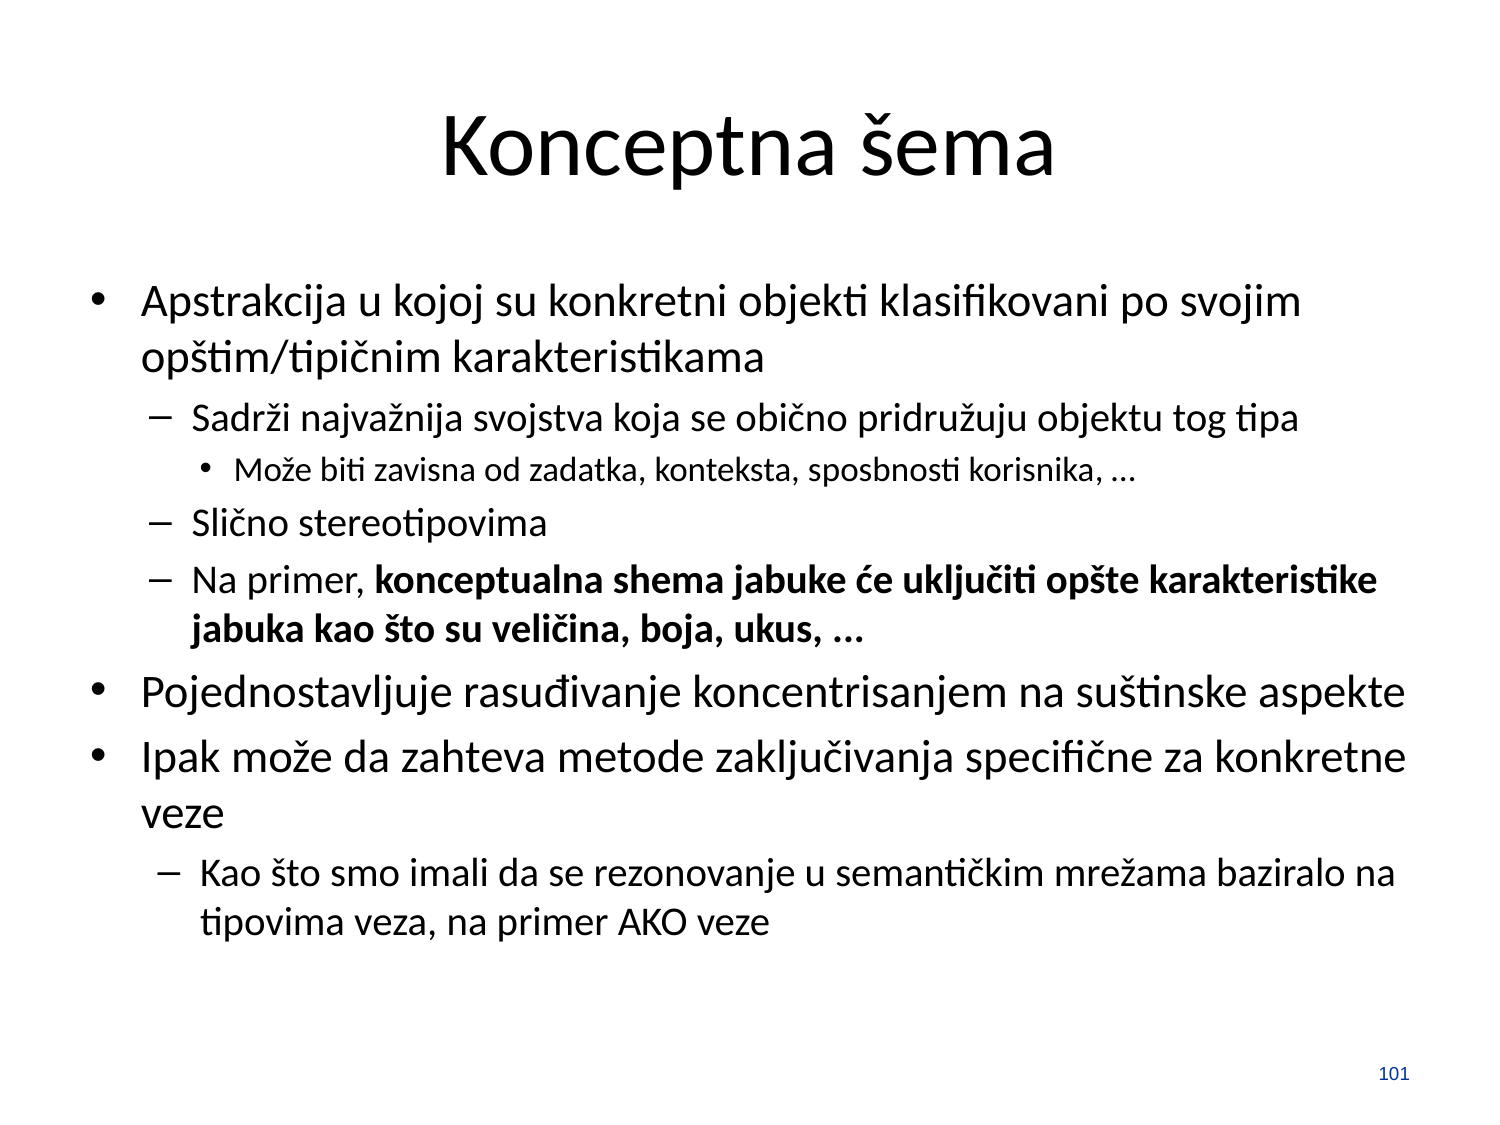

# Konceptna šema
Apstrakcija u kojoj su konkretni objekti klasifikovani po svojim opštim/tipičnim karakteristikama
Sadrži najvažnija svojstva koja se obično pridružuju objektu tog tipa
Može biti zavisna od zadatka, konteksta, sposbnosti korisnika, …
Slično stereotipovima
Na primer, konceptualna shema jabuke će uključiti opšte karakteristike jabuka kao što su veličina, boja, ukus, ...
Pojednostavljuje rasuđivanje koncentrisanjem na suštinske aspekte
Ipak može da zahteva metode zaključivanja specifične za konkretne veze
Kao što smo imali da se rezonovanje u semantičkim mrežama baziralo na tipovima veza, na primer AKO veze
101